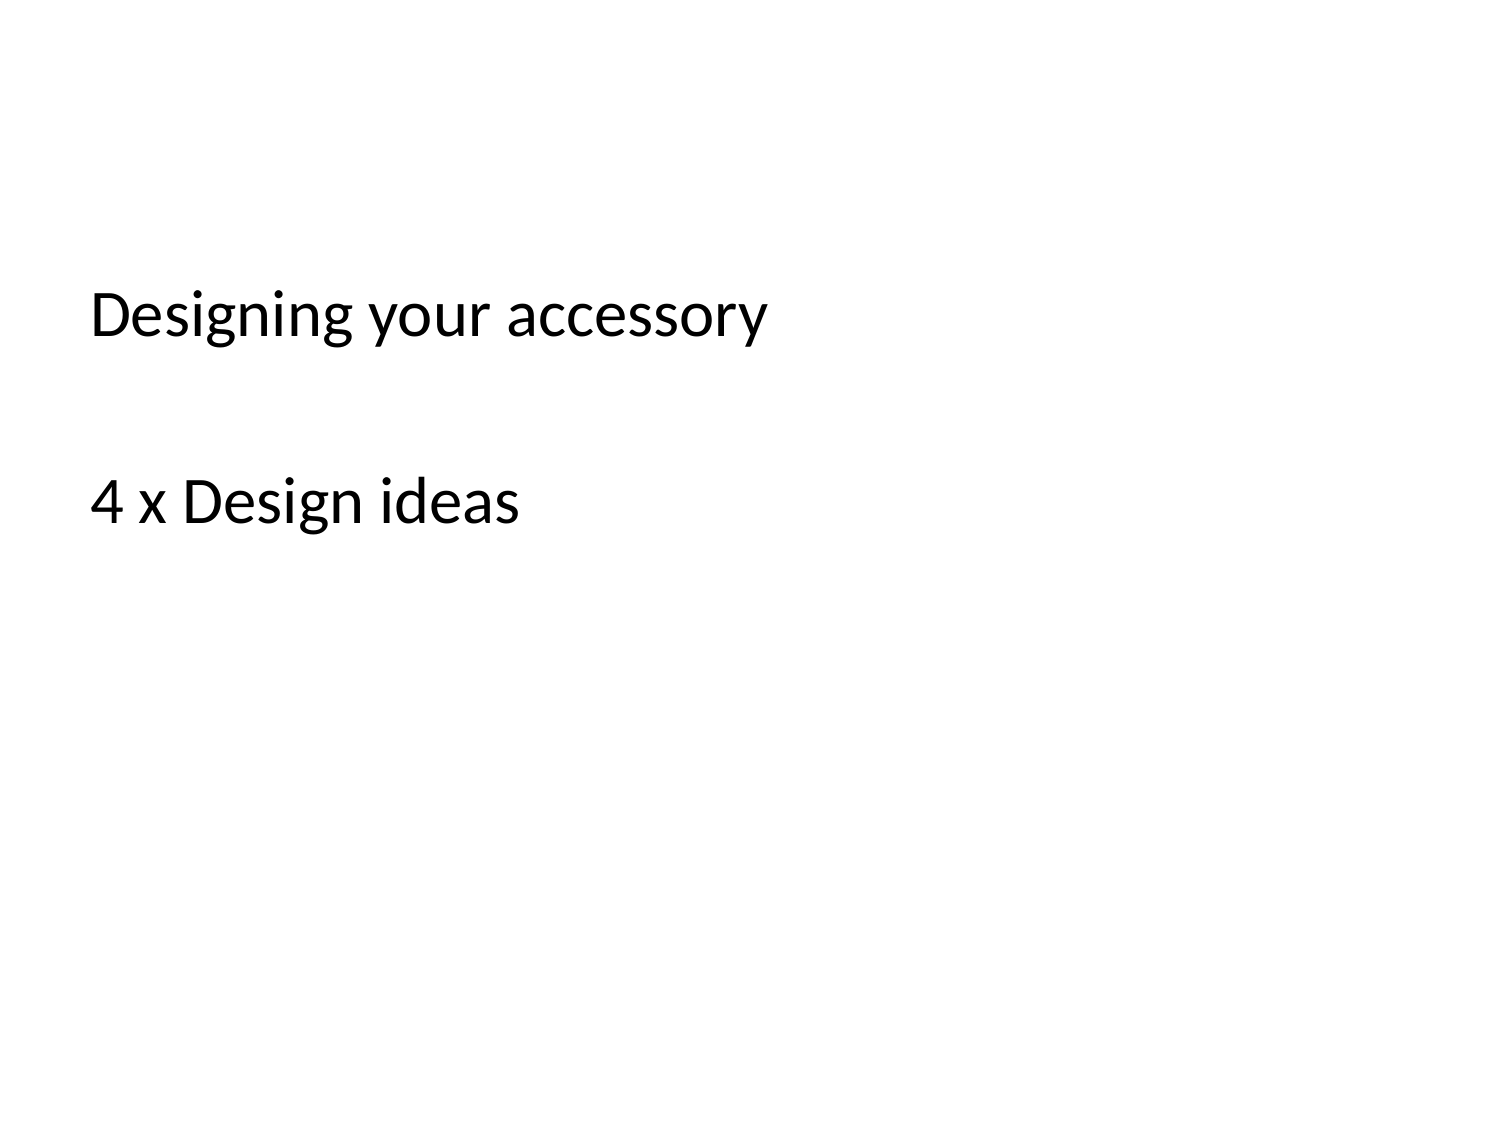

Designing your accessory

4 x Design ideas